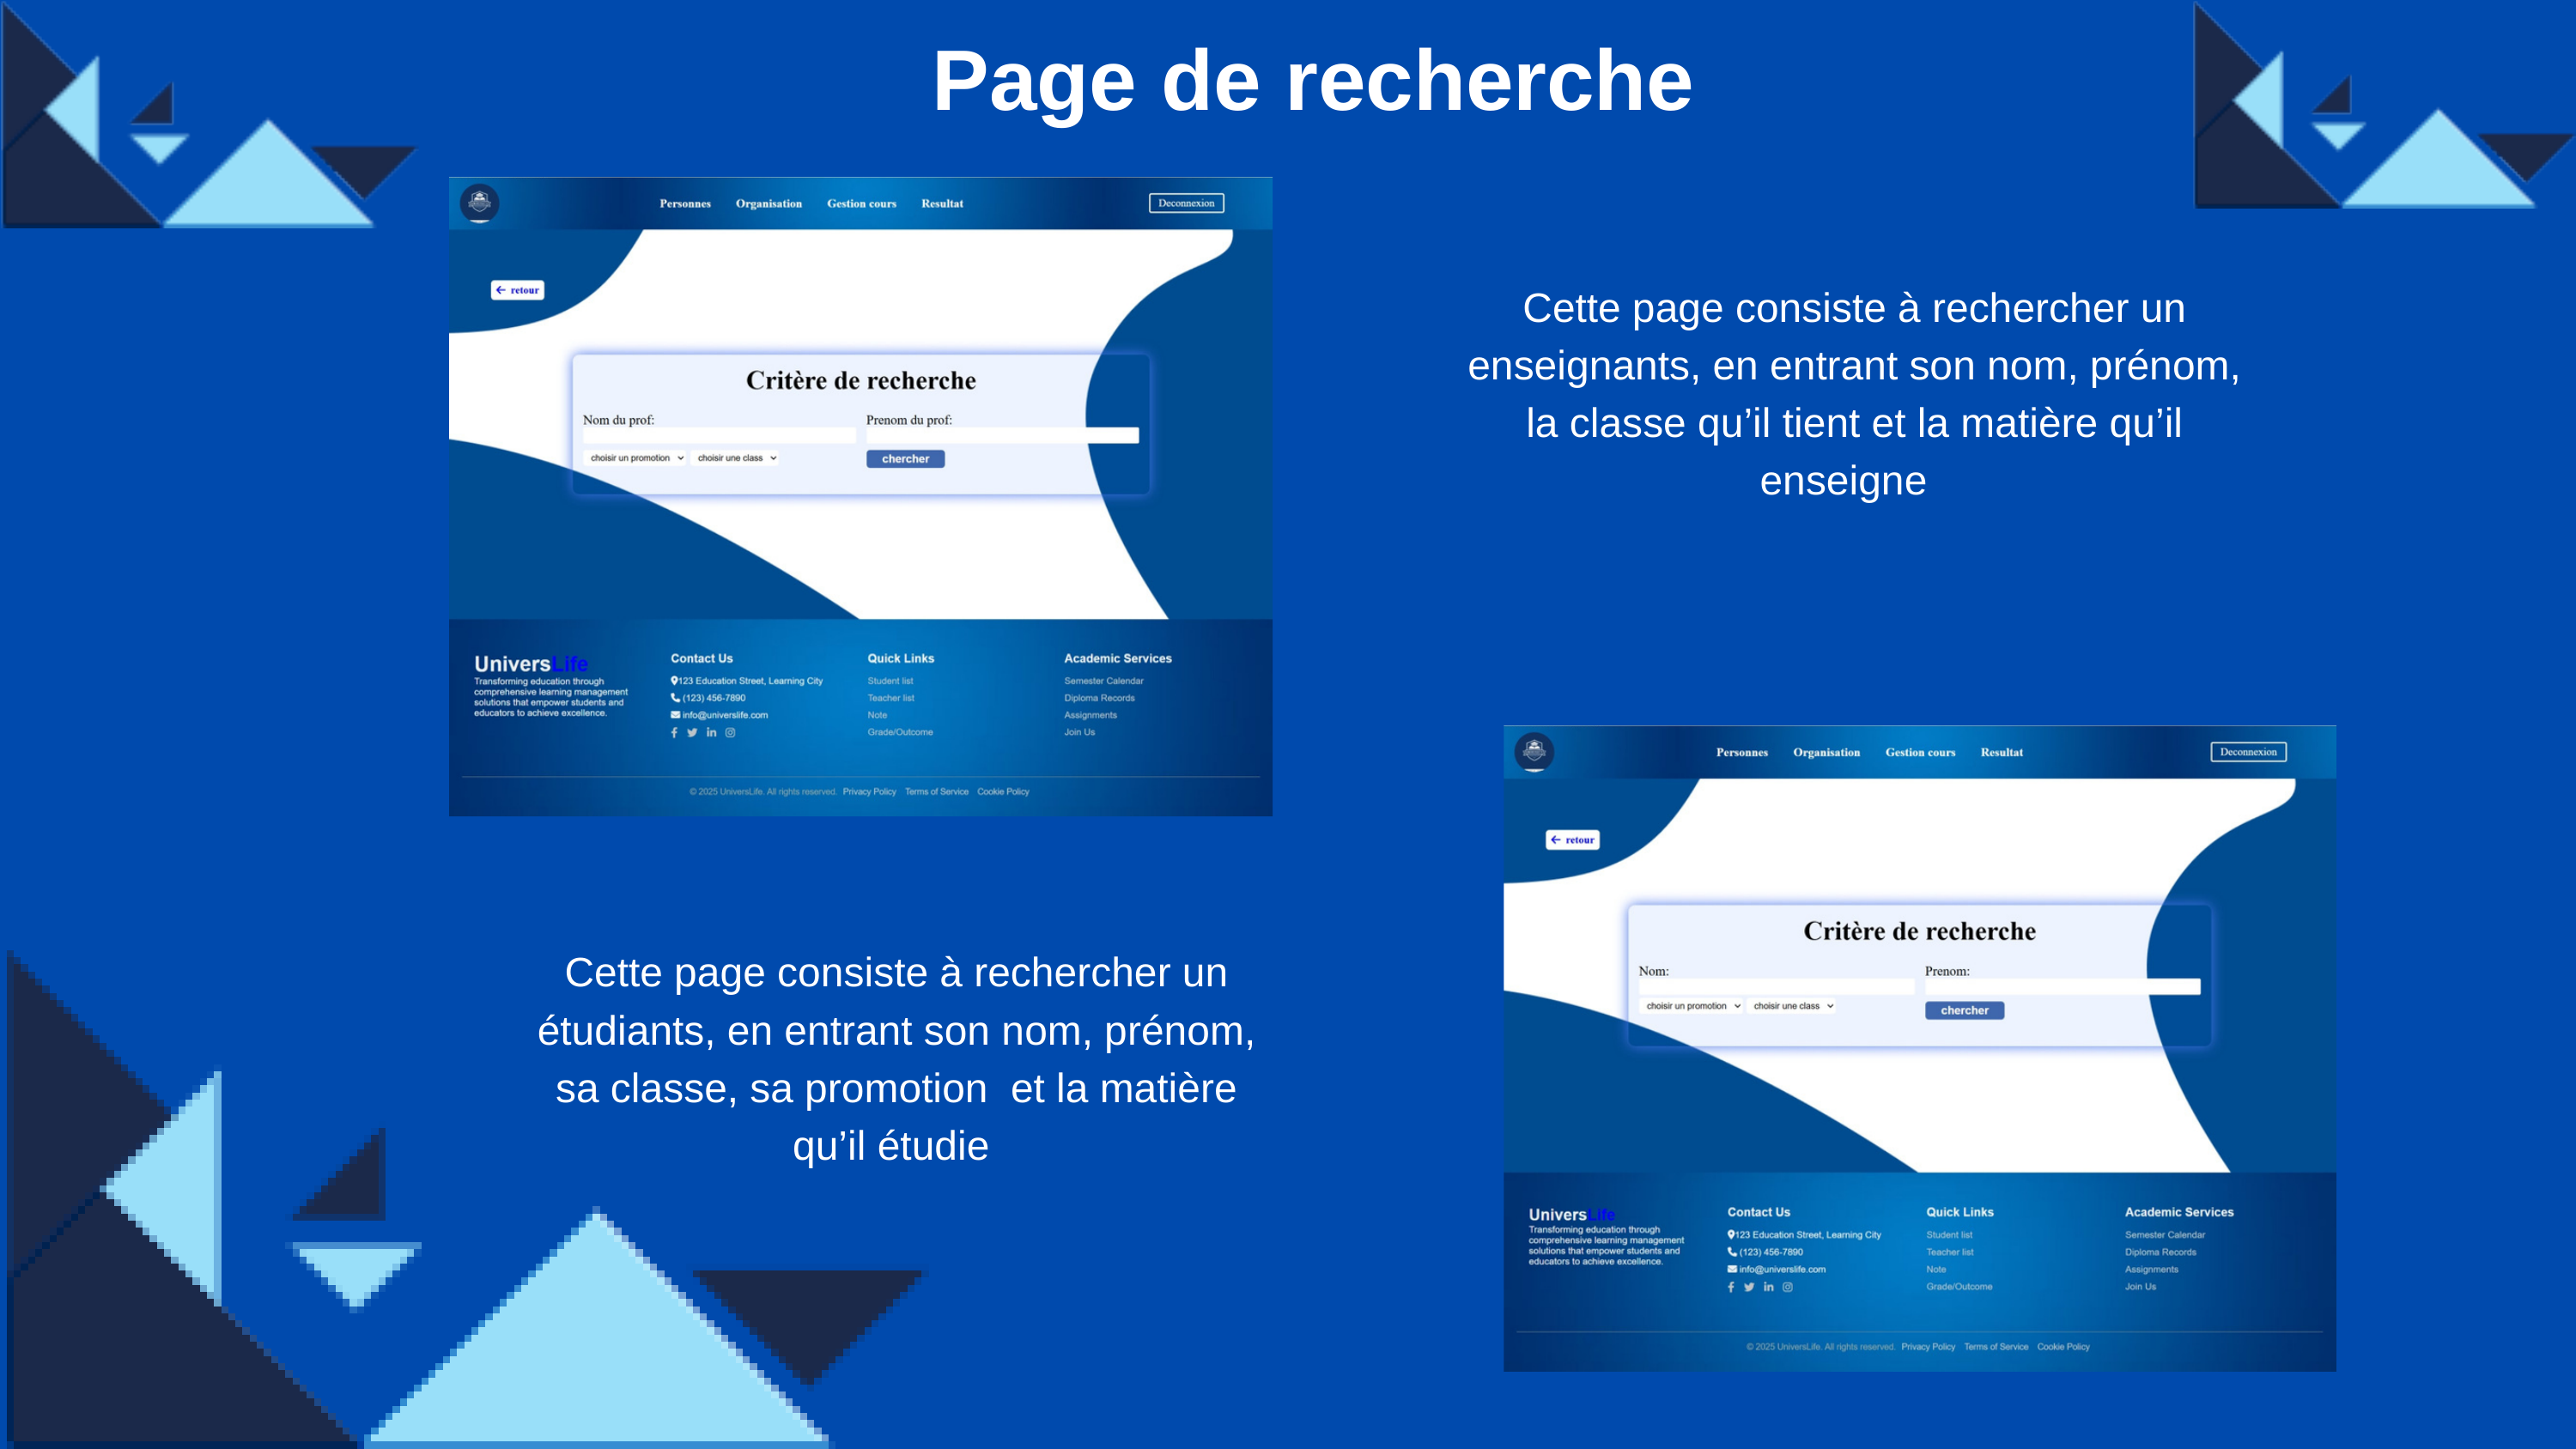

Page de recherche

Cette page consiste à rechercher un enseignants, en entrant son nom, prénom, la classe qu’il tient et la matière qu’il enseigne

Cette page consiste à rechercher un étudiants, en entrant son nom, prénom, sa classe, sa promotion  et la matière qu’il étudie